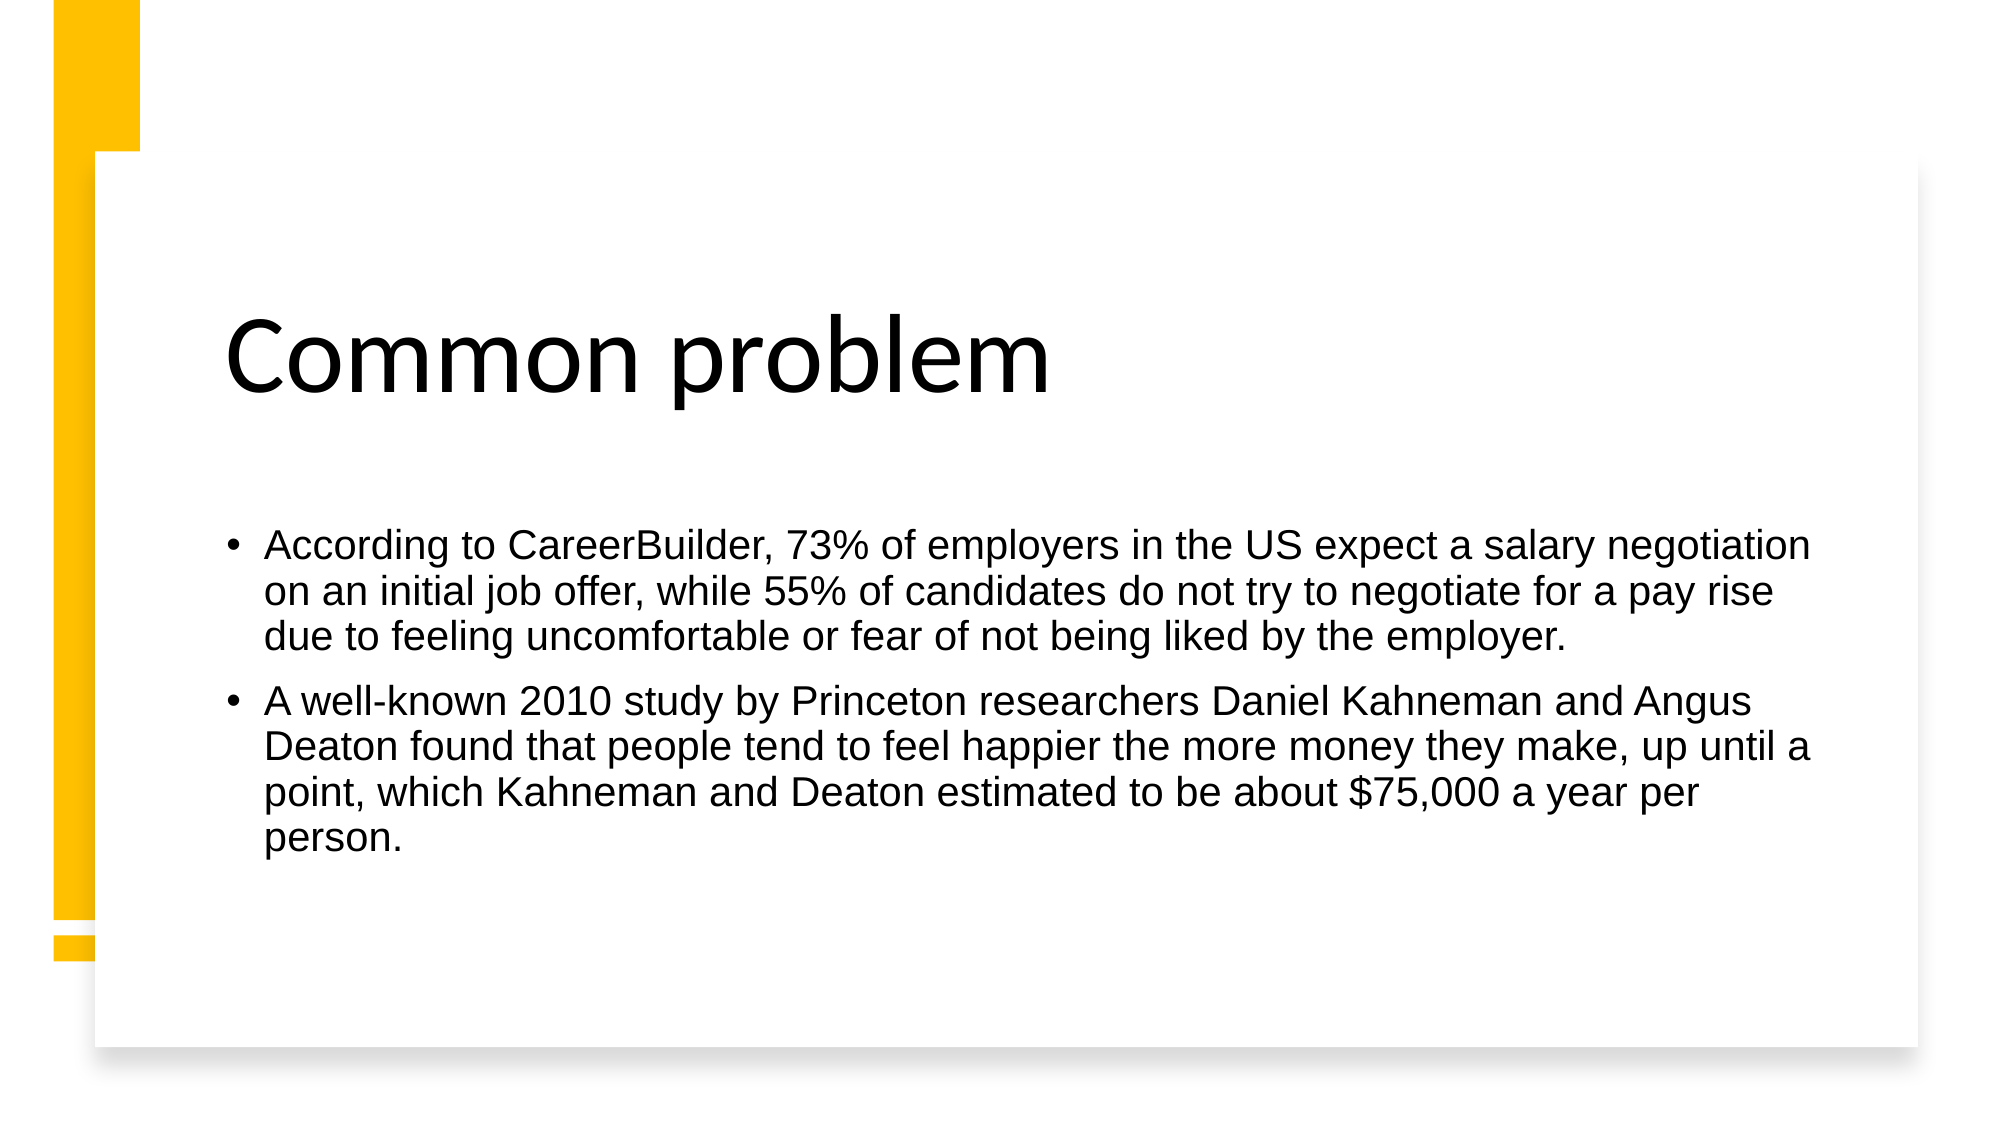

# Common problem

According to CareerBuilder, 73% of employers in the US expect a salary negotiation on an initial job offer, while 55% of candidates do not try to negotiate for a pay rise due to feeling uncomfortable or fear of not being liked by the employer.
A well-known 2010 study by Princeton researchers Daniel Kahneman and Angus Deaton found that people tend to feel happier the more money they make, up until a point, which Kahneman and Deaton estimated to be about $75,000 a year per person.